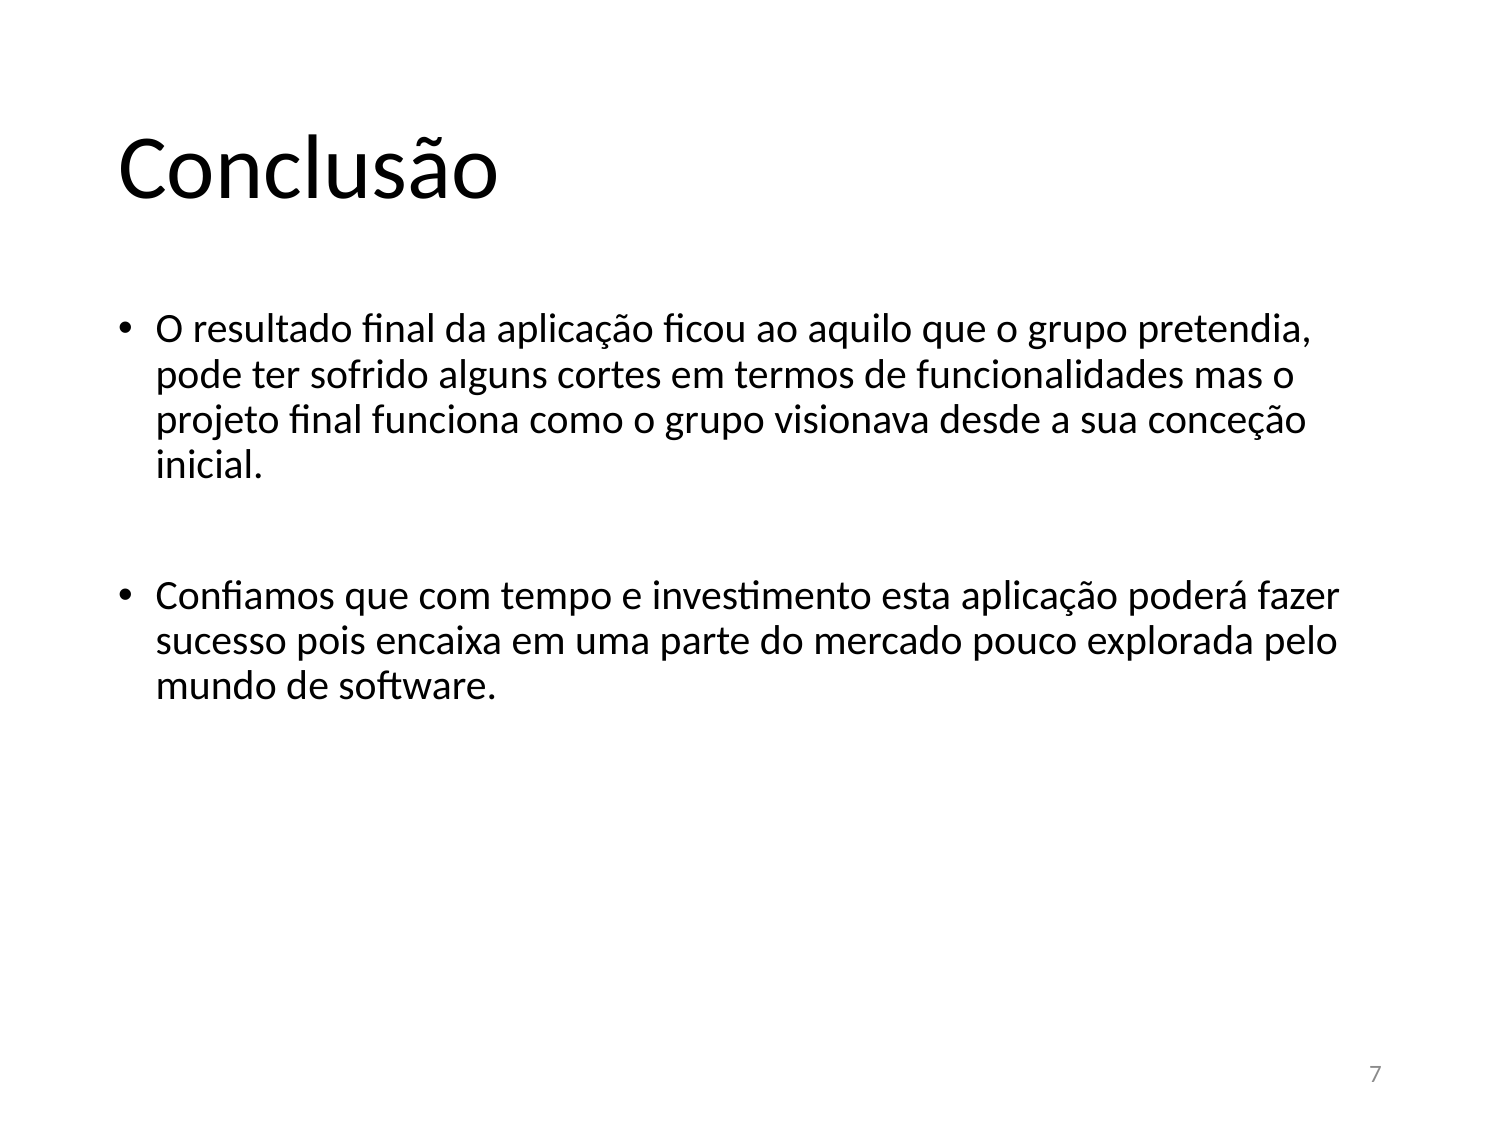

# Conclusão
O resultado final da aplicação ficou ao aquilo que o grupo pretendia, pode ter sofrido alguns cortes em termos de funcionalidades mas o projeto final funciona como o grupo visionava desde a sua conceção inicial.

Confiamos que com tempo e investimento esta aplicação poderá fazer sucesso pois encaixa em uma parte do mercado pouco explorada pelo mundo de software.
7